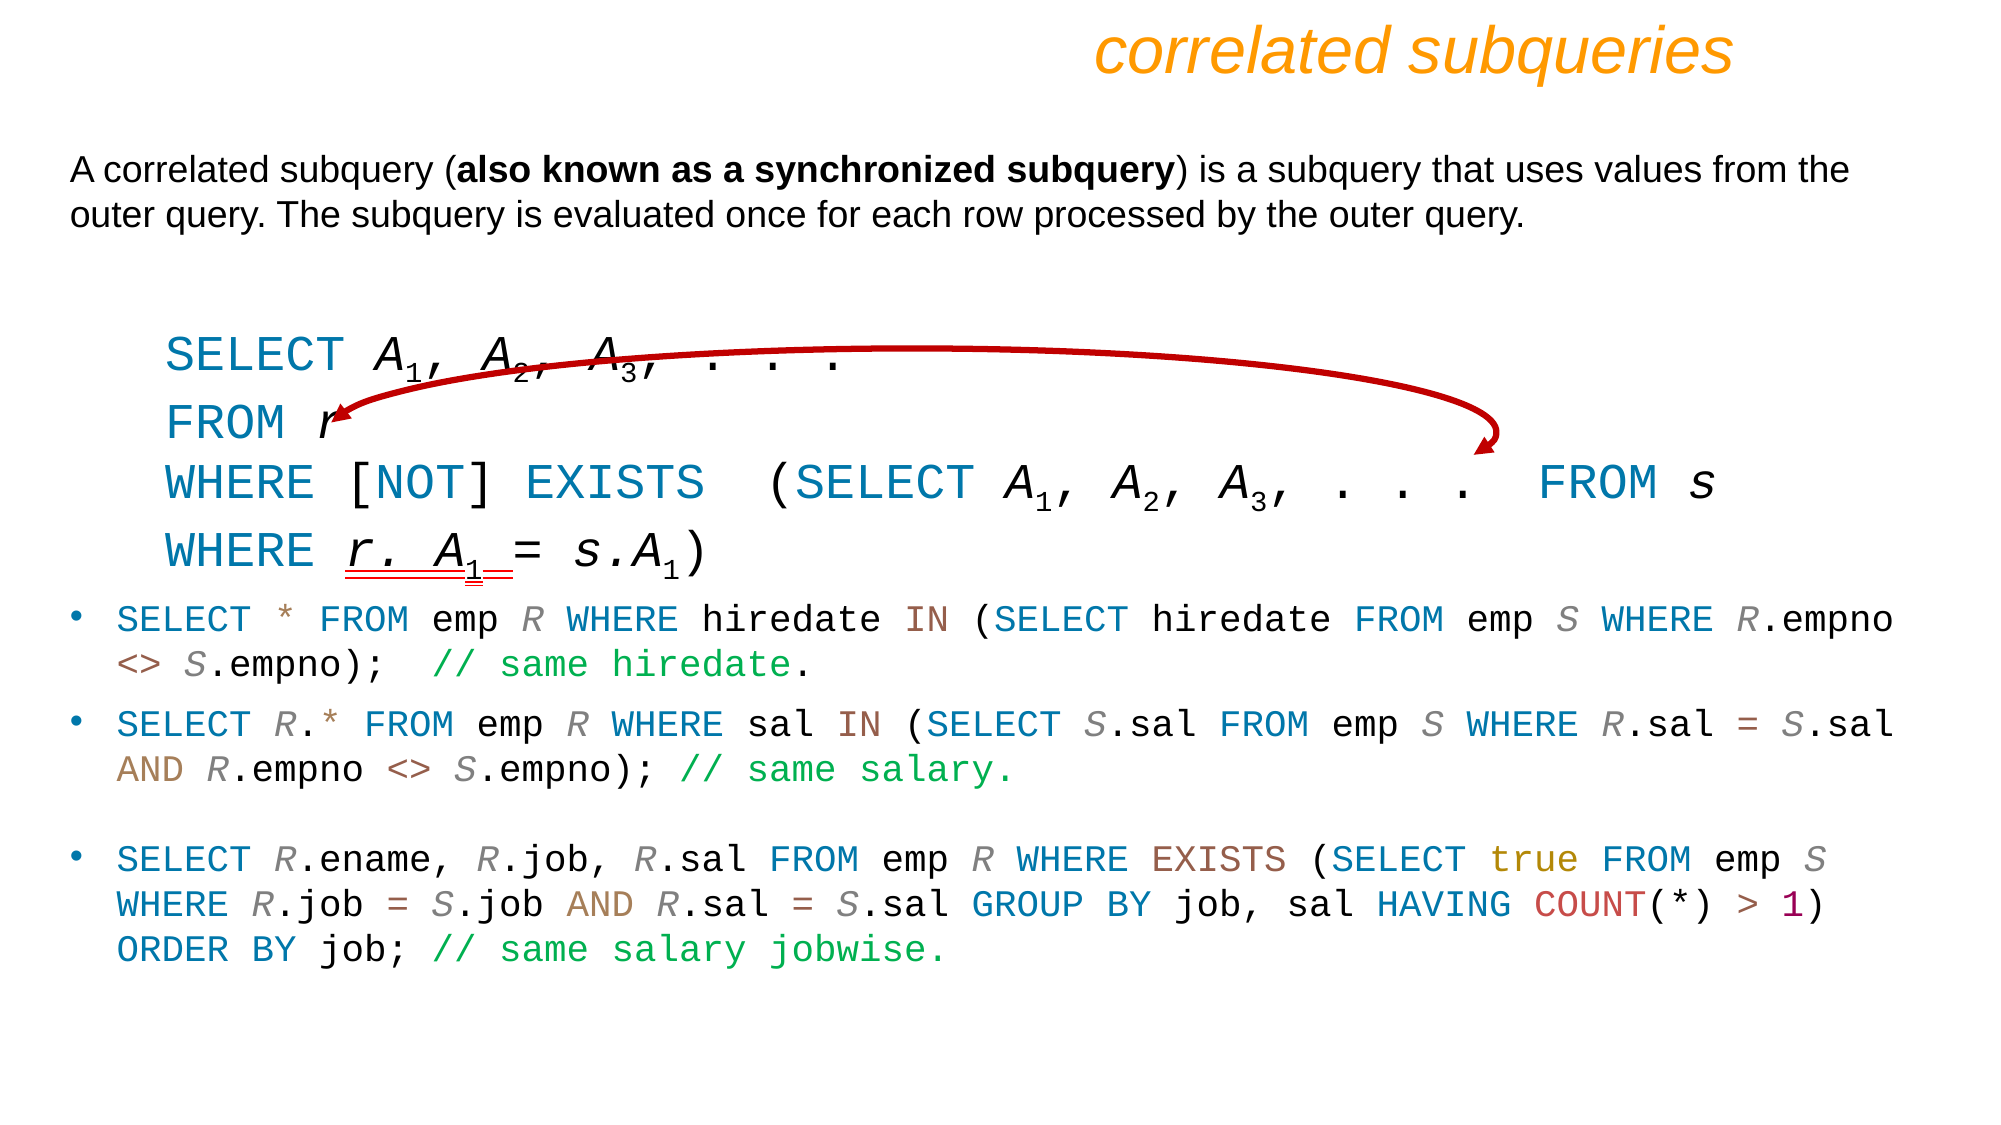

correlated subqueries
A correlated subquery (also known as a synchronized subquery) is a subquery that uses values from the outer query. The subquery is evaluated once for each row processed by the outer query.
SELECT A1, A2, A3, . . .
FROM r
WHERE [NOT] EXISTS  (SELECT A1, A2, A3, . . .  FROM s WHERE r. A1 = s.A1)

SELECT * FROM emp R WHERE hiredate IN (SELECT hiredate FROM emp S WHERE R.empno <> S.empno);  // same hiredate.

SELECT R.* FROM emp R WHERE sal IN (SELECT S.sal FROM emp S WHERE R.sal = S.sal AND R.empno <> S.empno); // same salary.

SELECT R.ename, R.job, R.sal FROM emp R WHERE EXISTS (SELECT true FROM emp S WHERE R.job = S.job AND R.sal = S.sal GROUP BY job, sal HAVING COUNT(*) > 1) ORDER BY job; // same salary jobwise.